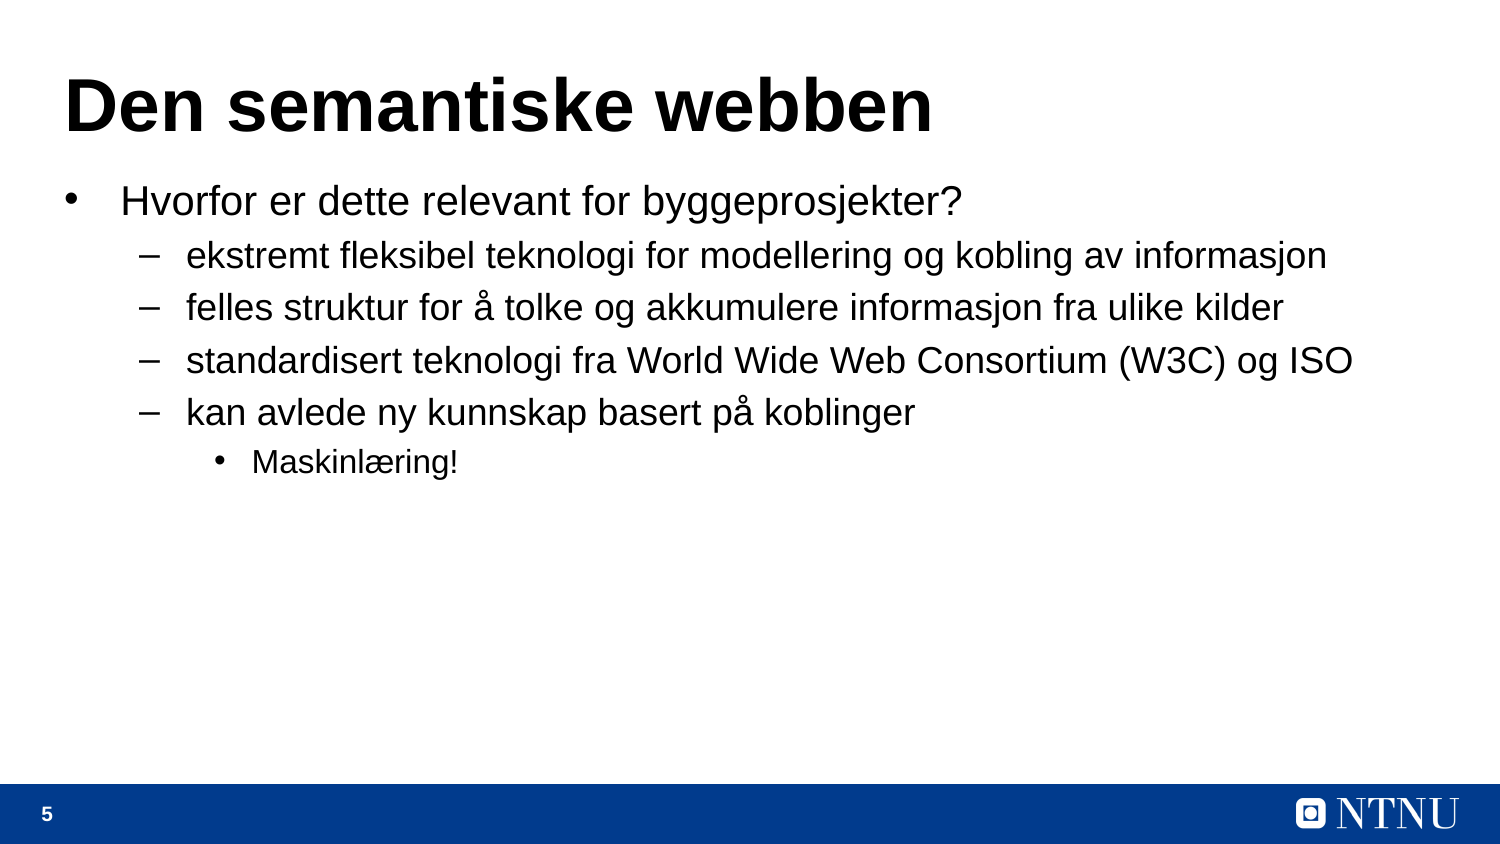

# Den semantiske webben
Hvorfor er dette relevant for byggeprosjekter?
ekstremt fleksibel teknologi for modellering og kobling av informasjon
felles struktur for å tolke og akkumulere informasjon fra ulike kilder
standardisert teknologi fra World Wide Web Consortium (W3C) og ISO
kan avlede ny kunnskap basert på koblinger
Maskinlæring!